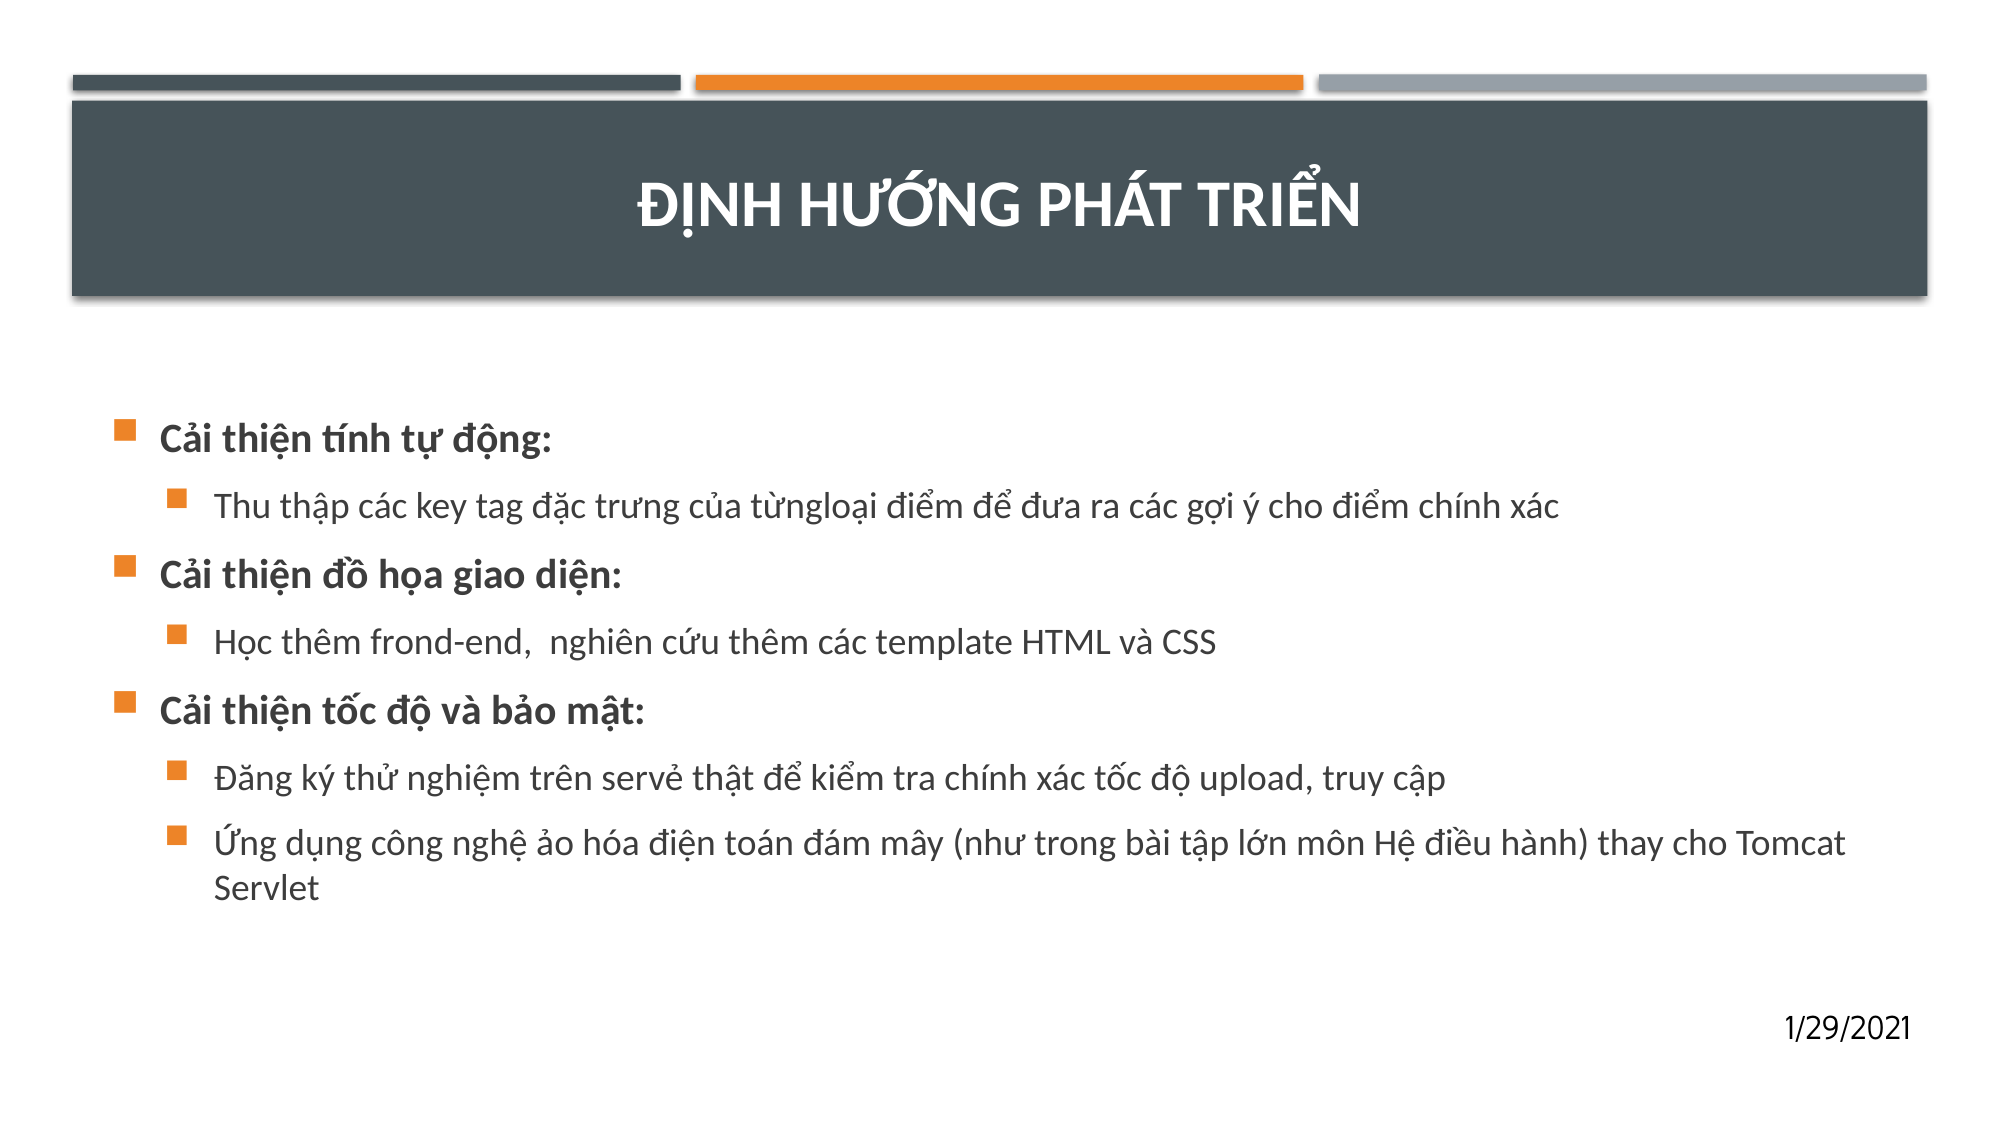

# ĐỊNH HƯỚNG PHÁT TRIỂN
Cải thiện tính tự động:
Thu thập các key tag đặc trưng của từngloại điểm để đưa ra các gợi ý cho điểm chính xác
Cải thiện đồ họa giao diện:
Học thêm frond-end,  nghiên cứu thêm các template HTML và CSS
Cải thiện tốc độ và bảo mật:
Đăng ký thử nghiệm trên servẻ thật để kiểm tra chính xác tốc độ upload, truy cập
Ứng dụng công nghệ ảo hóa điện toán đám mây (như trong bài tập lớn môn Hệ điều hành) thay cho Tomcat Servlet
1/29/2021